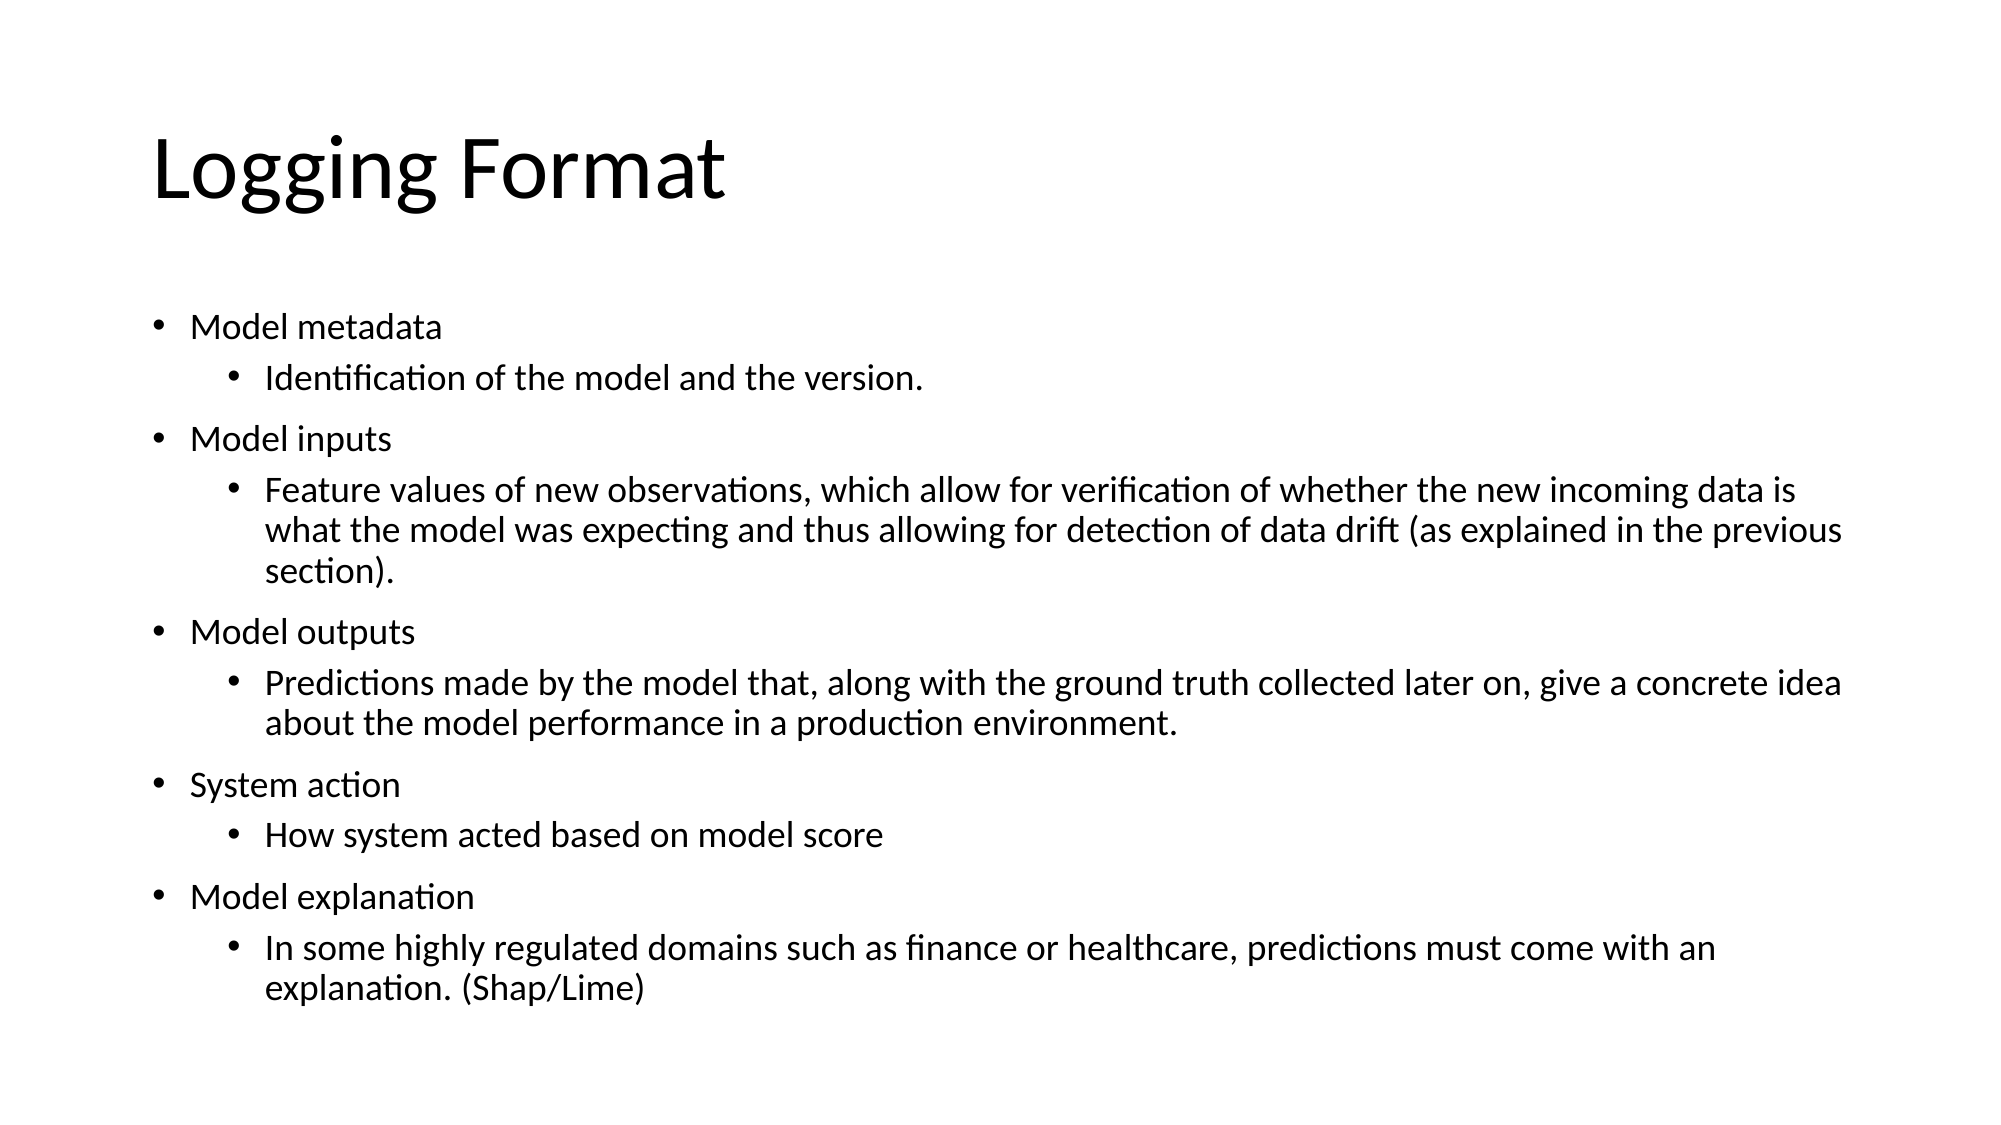

# Logging Format
Model metadata
Identification of the model and the version.
Model inputs
Feature values of new observations, which allow for verification of whether the new incoming data is what the model was expecting and thus allowing for detection of data drift (as explained in the previous section).
Model outputs
Predictions made by the model that, along with the ground truth collected later on, give a concrete idea about the model performance in a production environment.
System action
How system acted based on model score
Model explanation
In some highly regulated domains such as finance or healthcare, predictions must come with an explanation. (Shap/Lime)